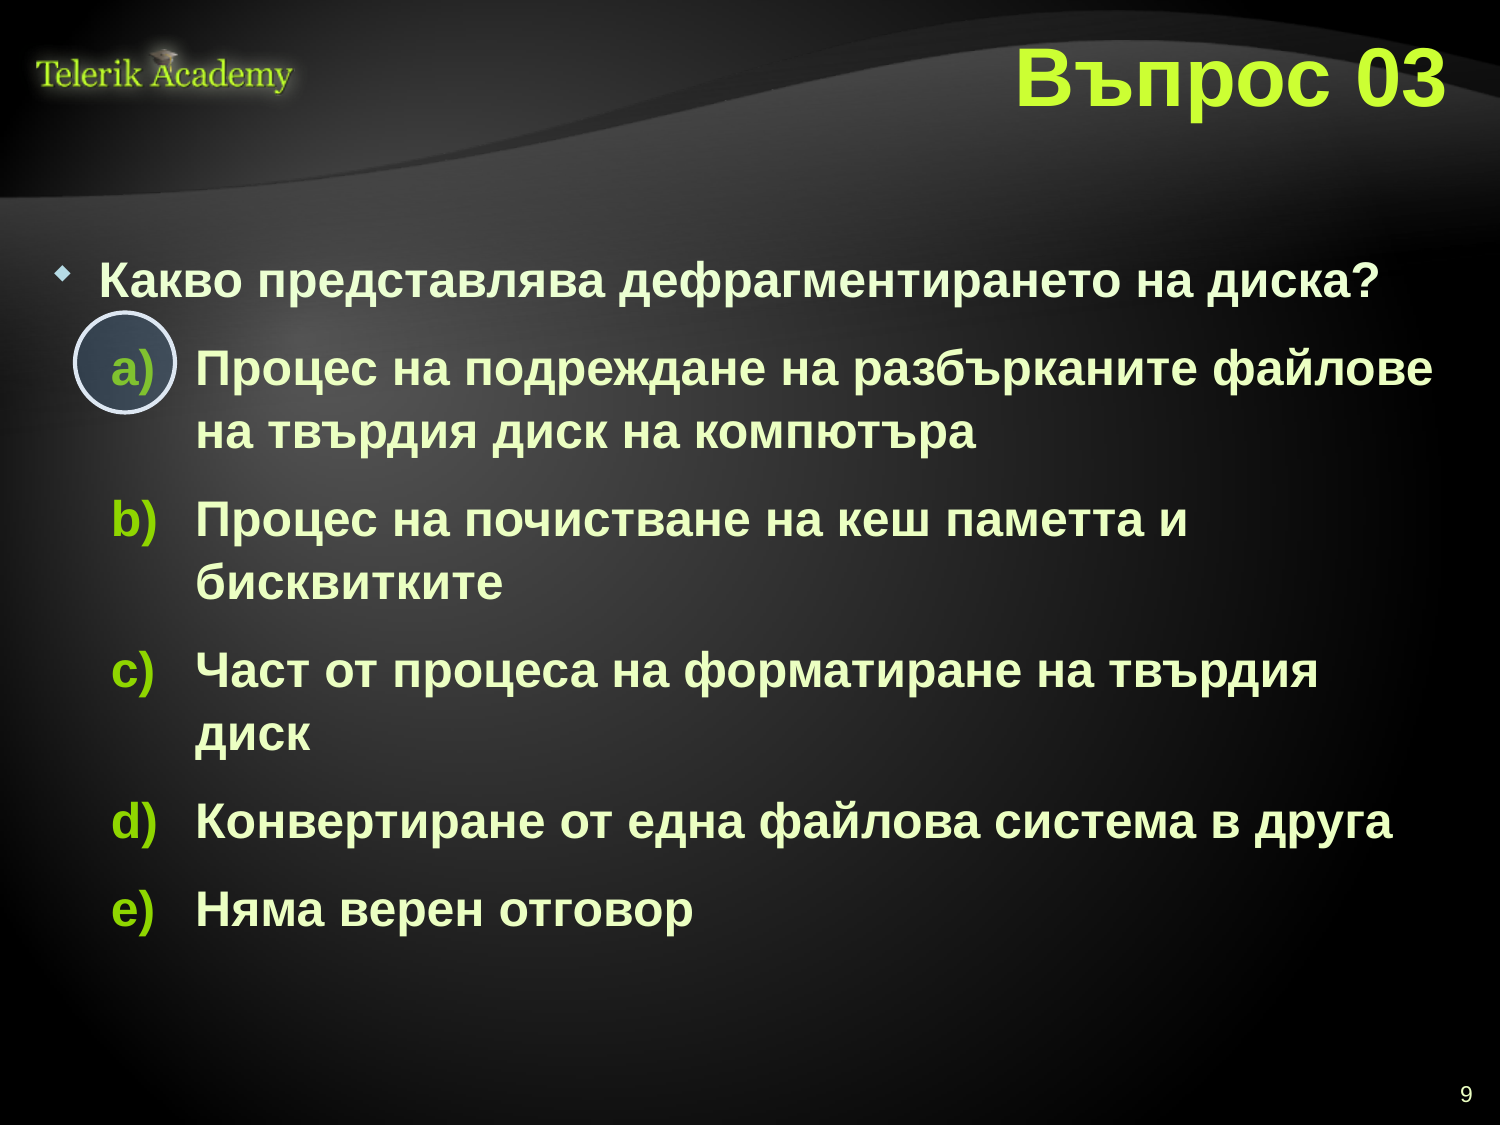

# Въпрос 03
Какво представлява дефрагментирането на диска?
Процес на подреждане на разбърканите файлове на твърдия диск на компютъра
Процес на почистване на кеш паметта и бисквитките
Част от процеса на форматиране на твърдия диск
Конвертиране от една файлова система в друга
Няма верен отговор

9